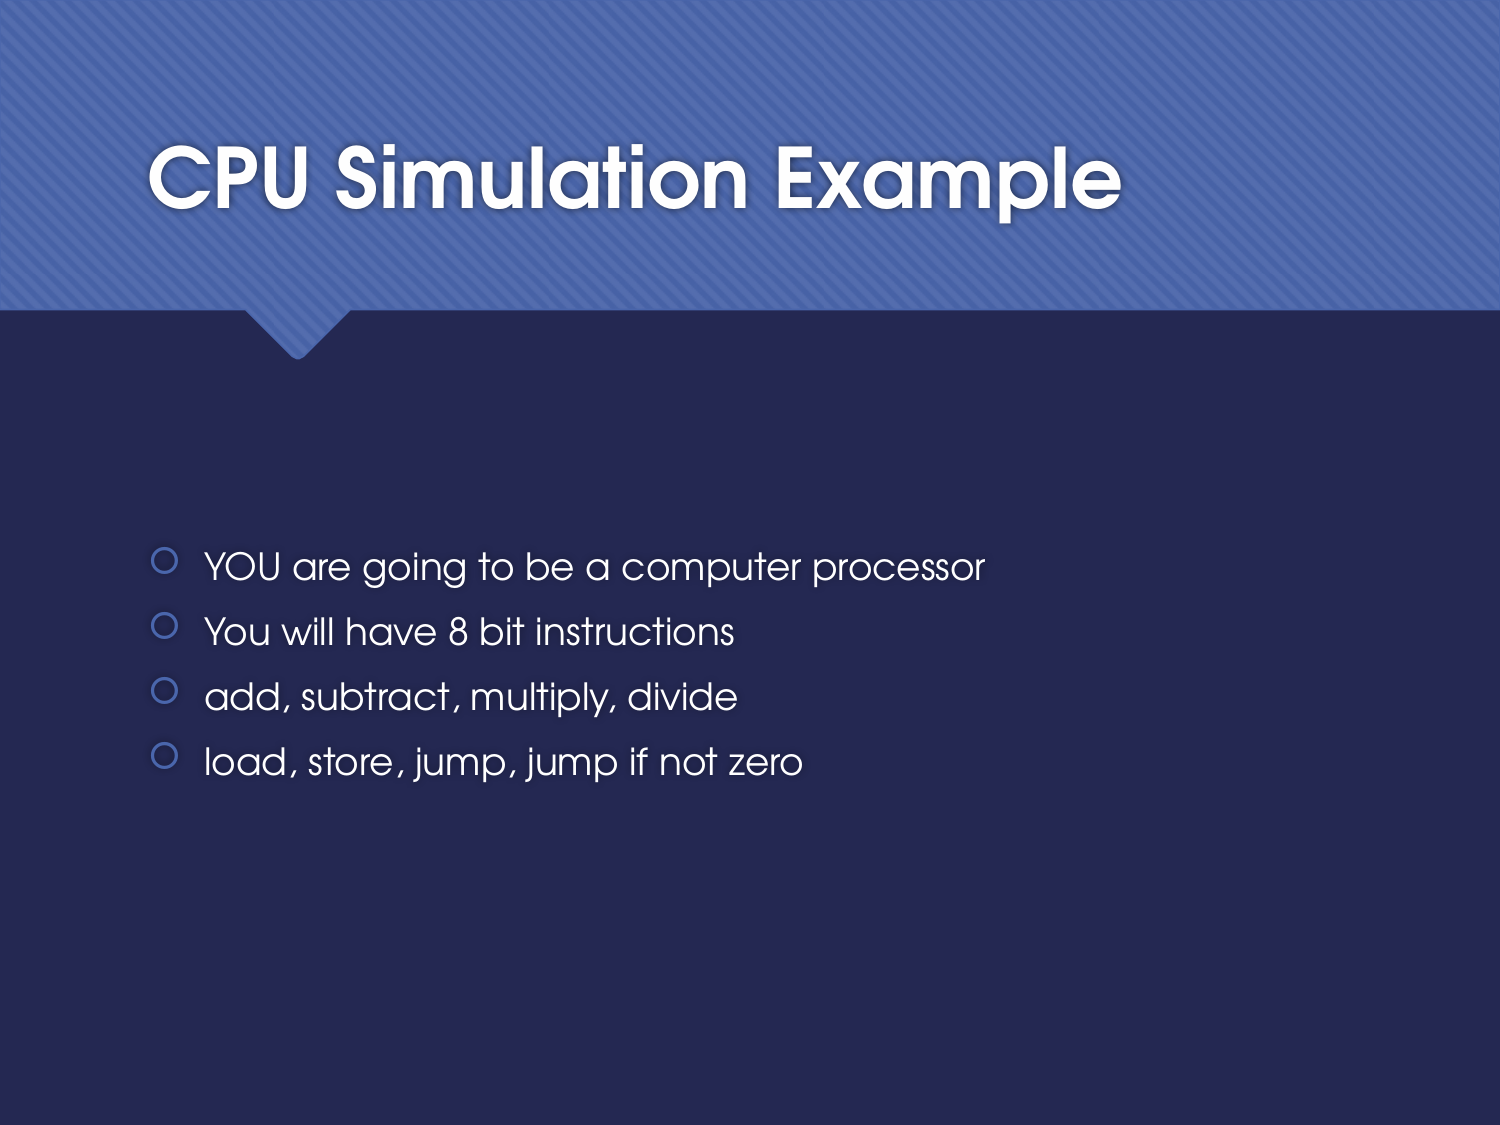

# CPU Simulation Example
YOU are going to be a computer processor
You will have 8 bit instructions
add, subtract, multiply, divide
load, store, jump, jump if not zero